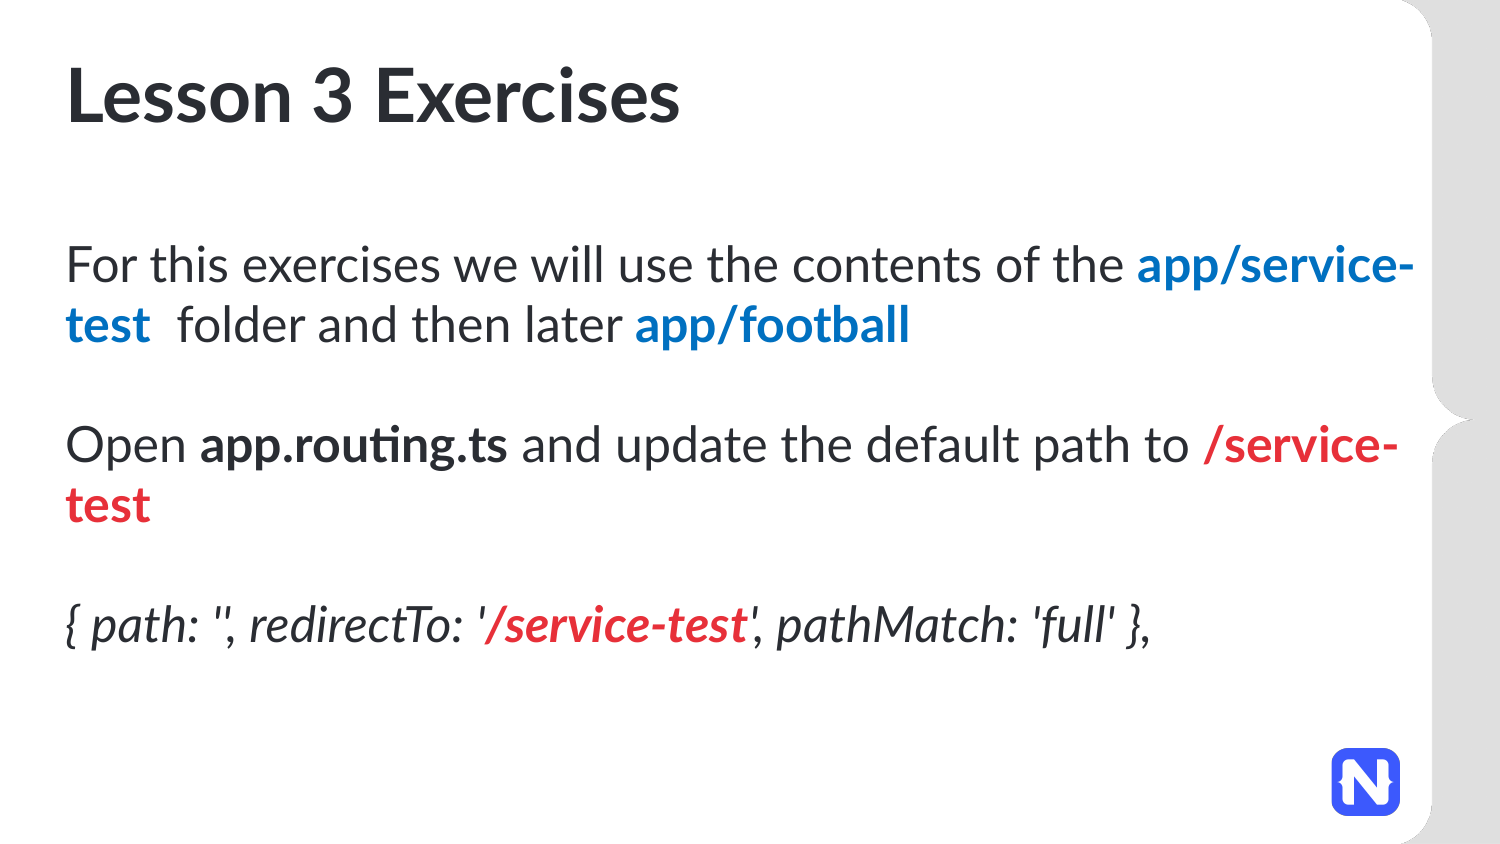

# Lesson 3 Exercises
For this exercises we will use the contents of the app/service-test  folder and then later app/football

Open app.routing.ts and update the default path to /service-test

{ path: '', redirectTo: '/service-test', pathMatch: 'full' },